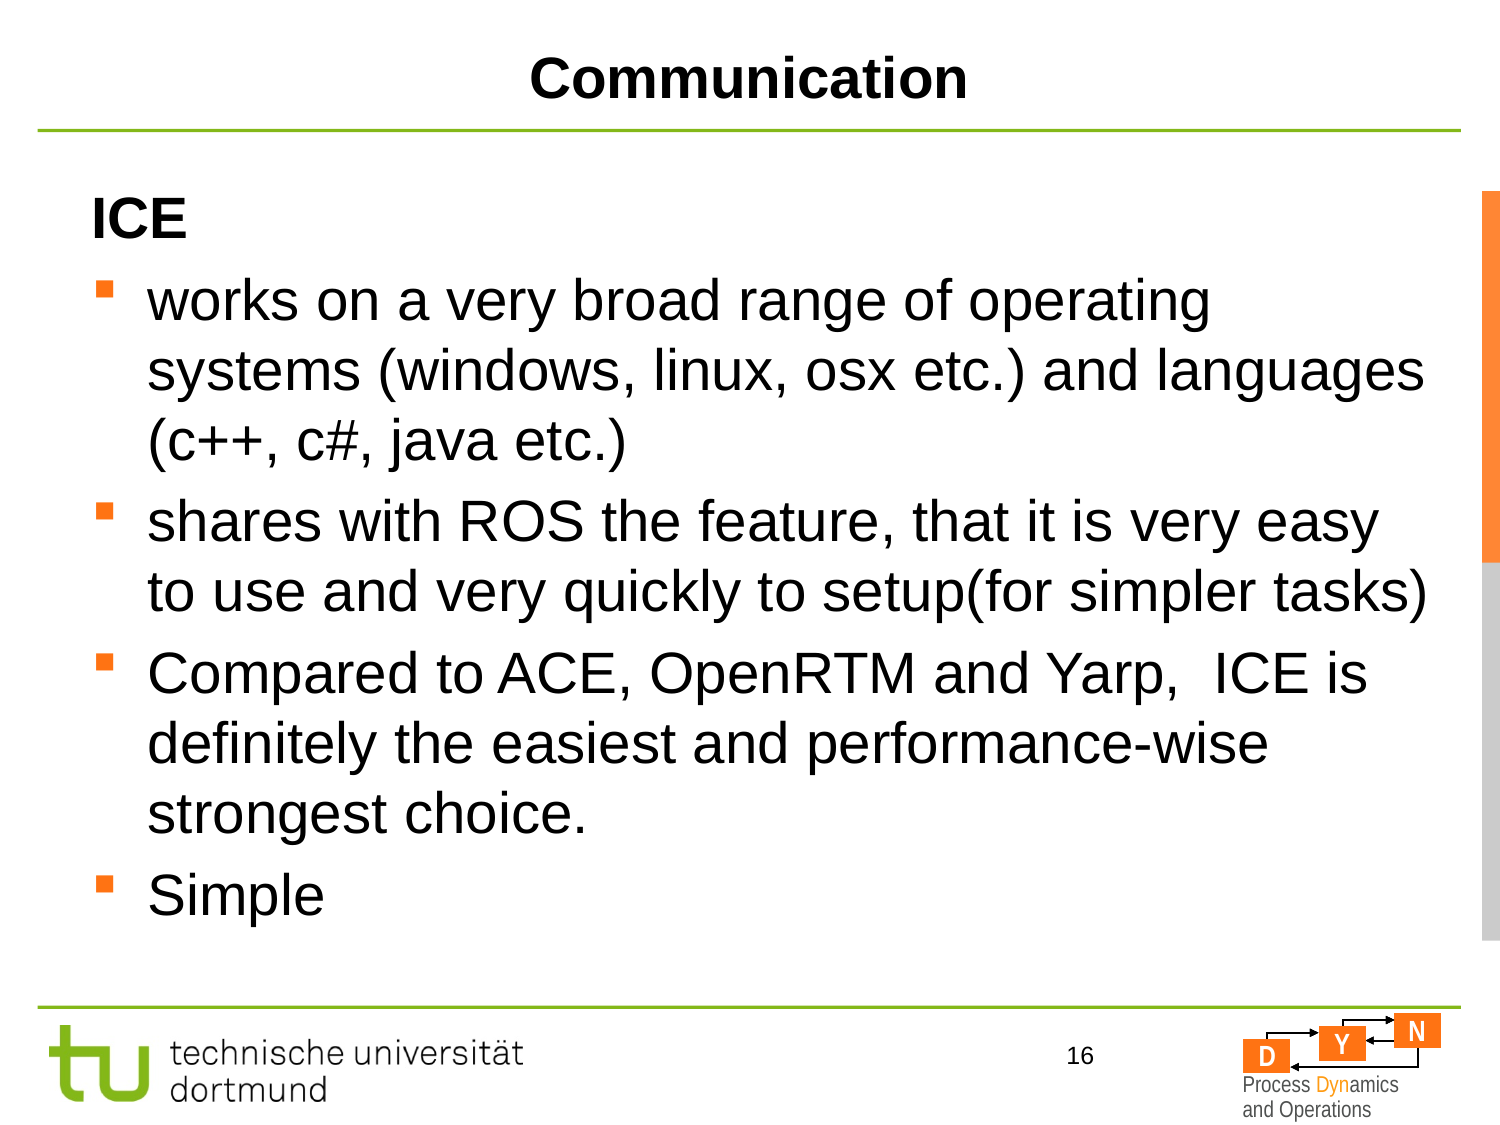

# Communication
ICE
works on a very broad range of operating systems (windows, linux, osx etc.) and languages (c++, c#, java etc.)
shares with ROS the feature, that it is very easy to use and very quickly to setup(for simpler tasks)
Compared to ACE, OpenRTM and Yarp,  ICE is definitely the easiest and performance-wise strongest choice.
Simple

16